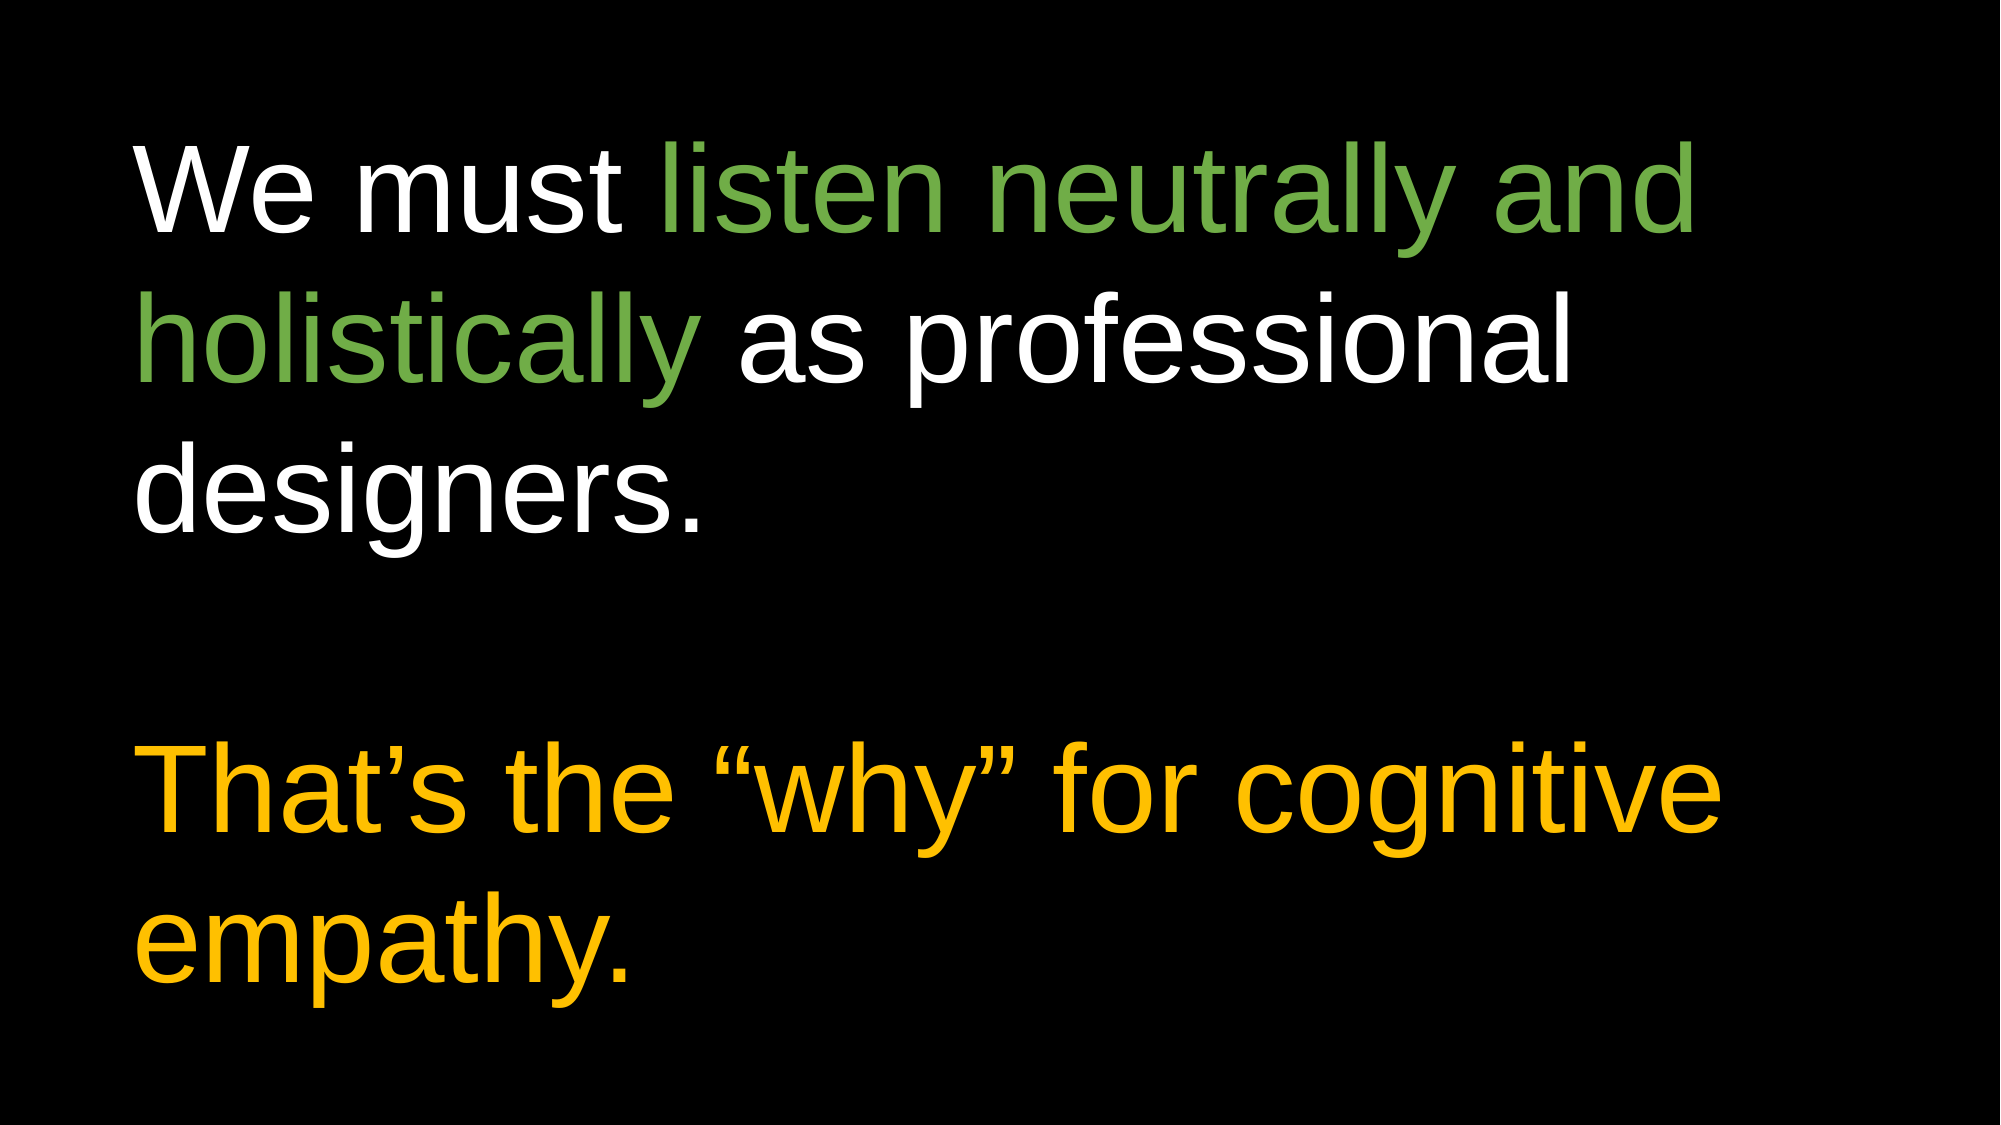

We must listen neutrally and holistically as professional designers.

That’s the “why” for cognitive empathy.